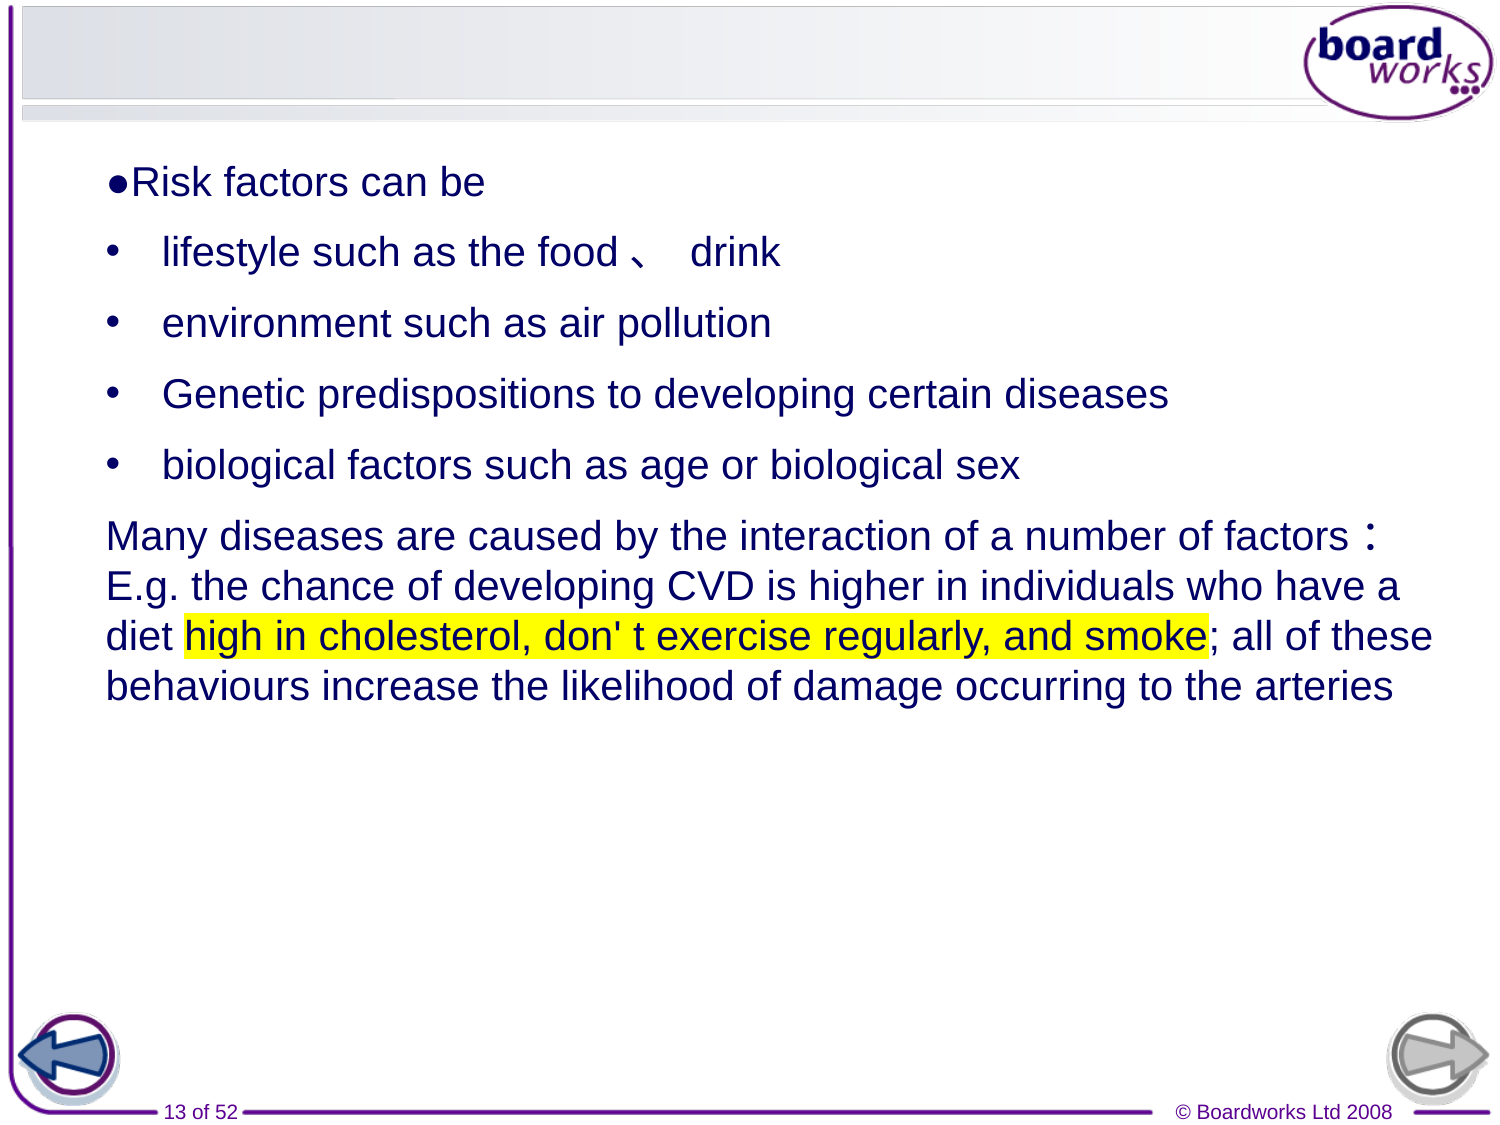

#
●Risk factors can be
lifestyle such as the food、 drink
environment such as air pollution
Genetic predispositions to developing certain diseases
biological factors such as age or biological sex
Many diseases are caused by the interaction of a number of factors：E.g. the chance of developing CVD is higher in individuals who have a diet high in cholesterol, don' t exercise regularly, and smoke; all of these behaviours increase the likelihood of damage occurring to the arteries